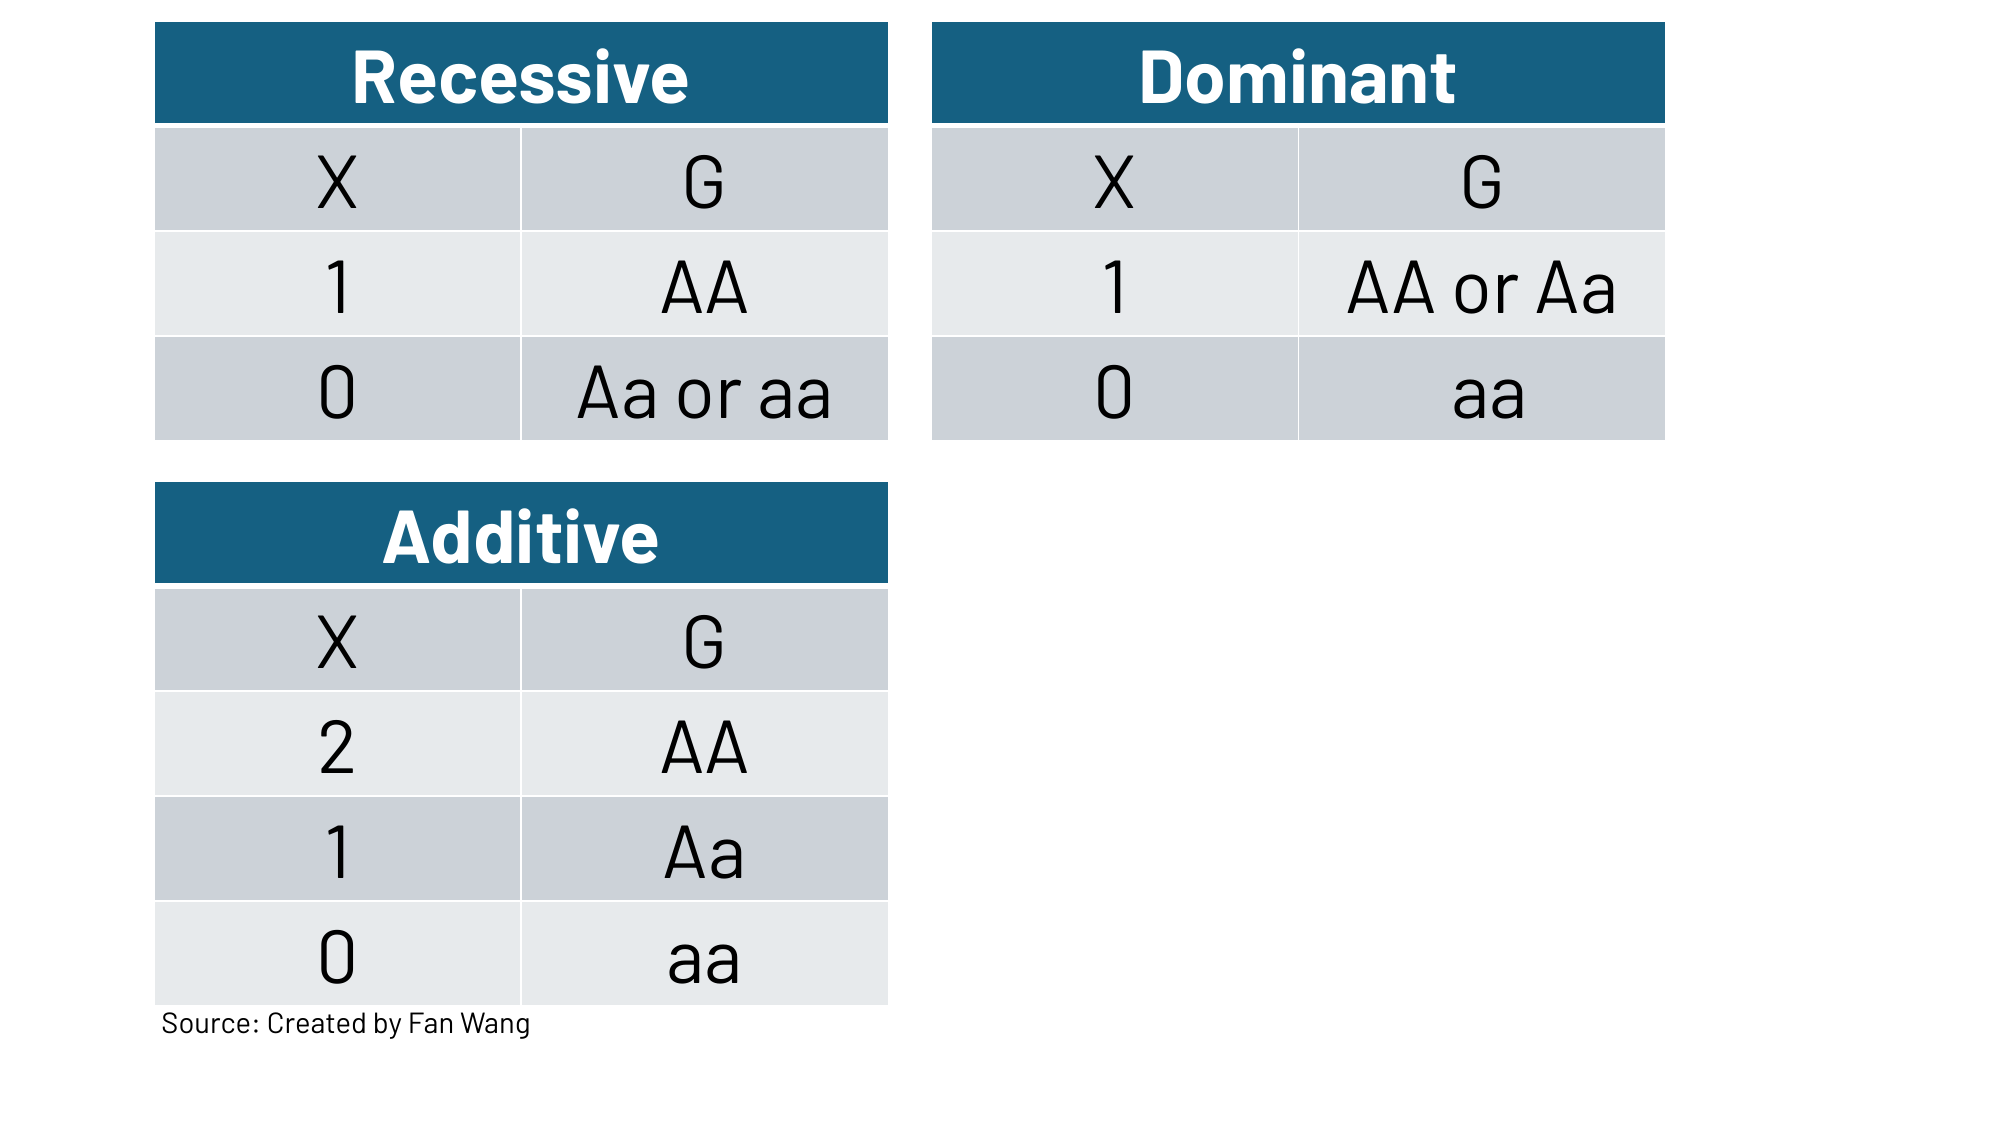

| Recessive |  |
| --- | --- |
| X | G |
| 1 | AA |
| 0 | Aa or aa |
| Dominant |  |
| --- | --- |
| X | G |
| 1 | AA or Aa |
| 0 | aa |
| Additive |  |
| --- | --- |
| X | G |
| 2 | AA |
| 1 | Aa |
| 0 | aa |
Source: Created by Fan Wang